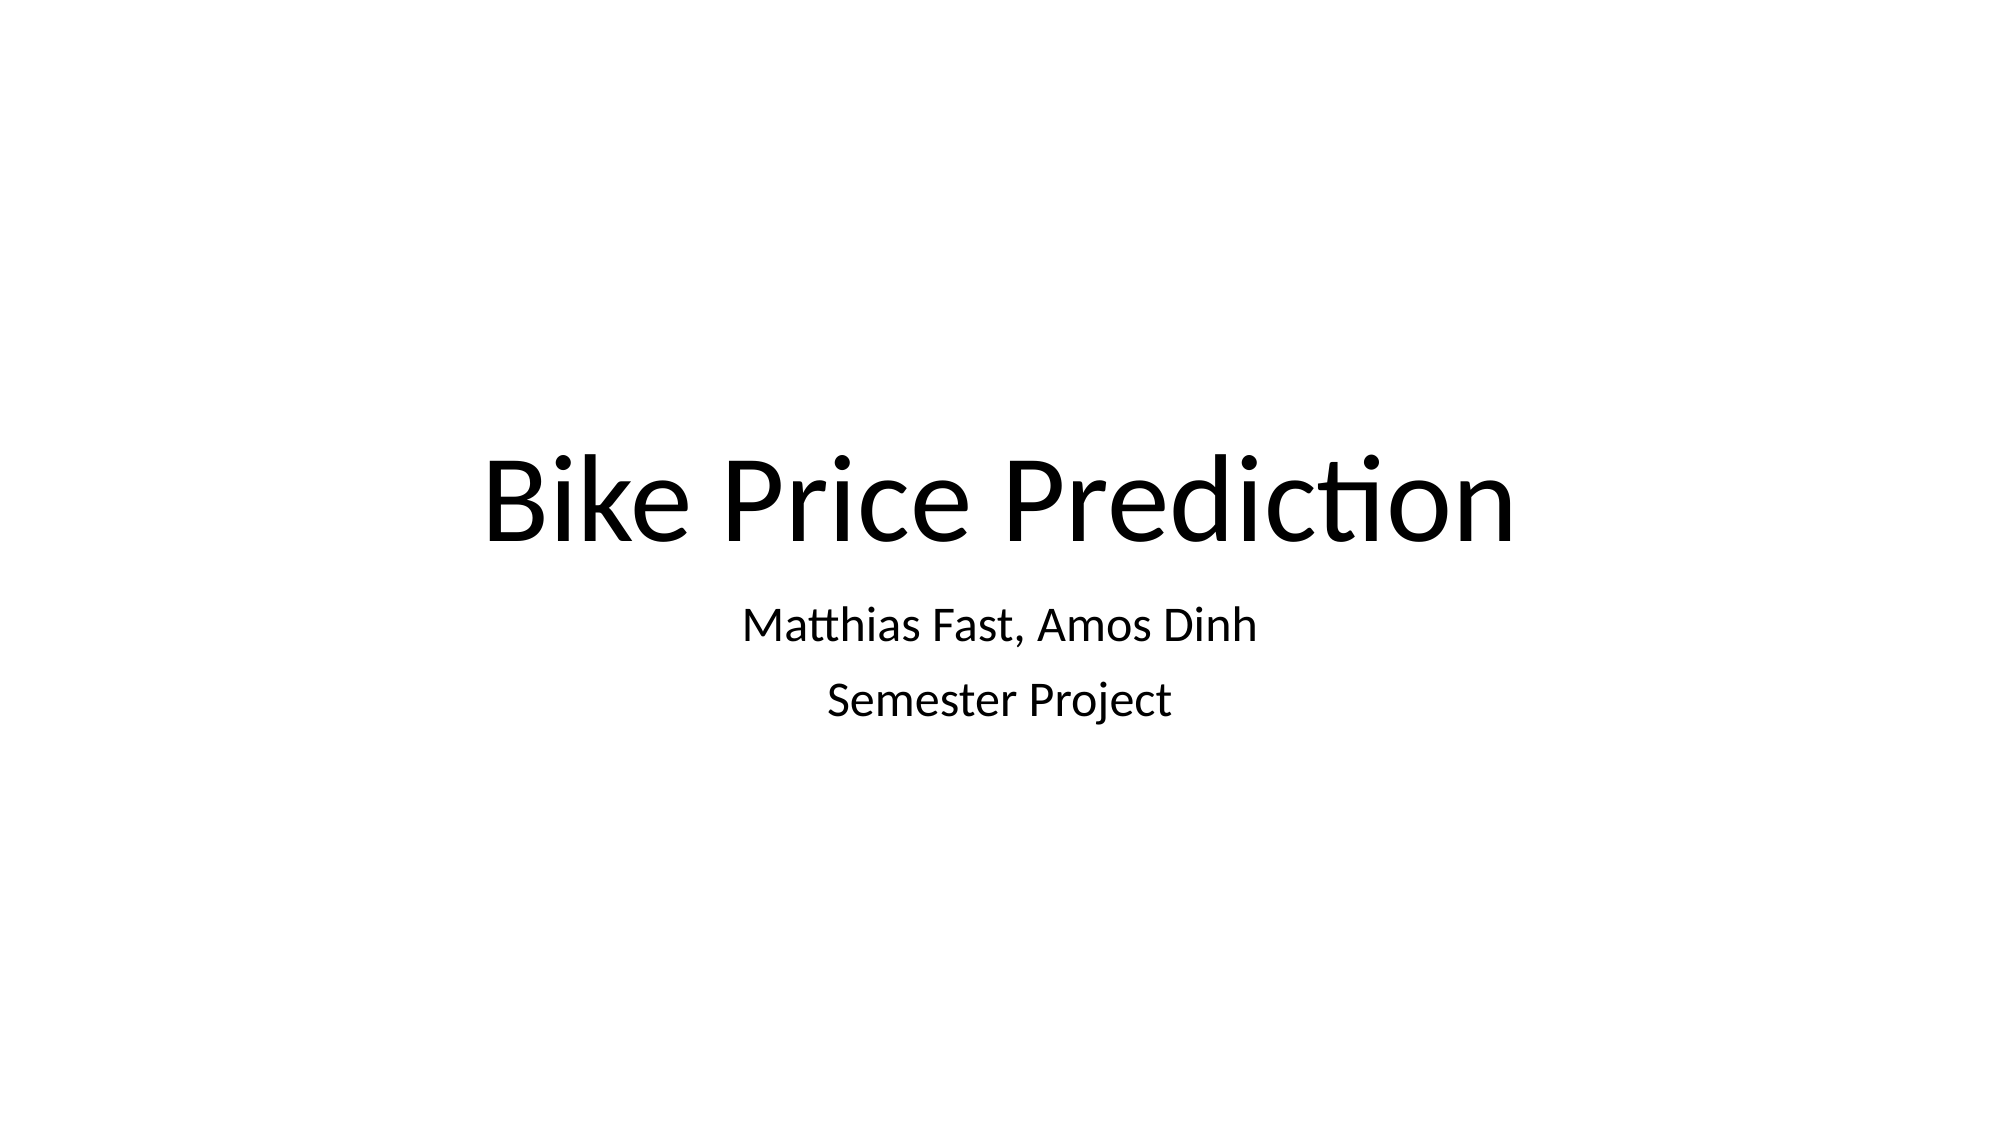

# Bike Price Prediction
Matthias Fast, Amos Dinh
Semester Project